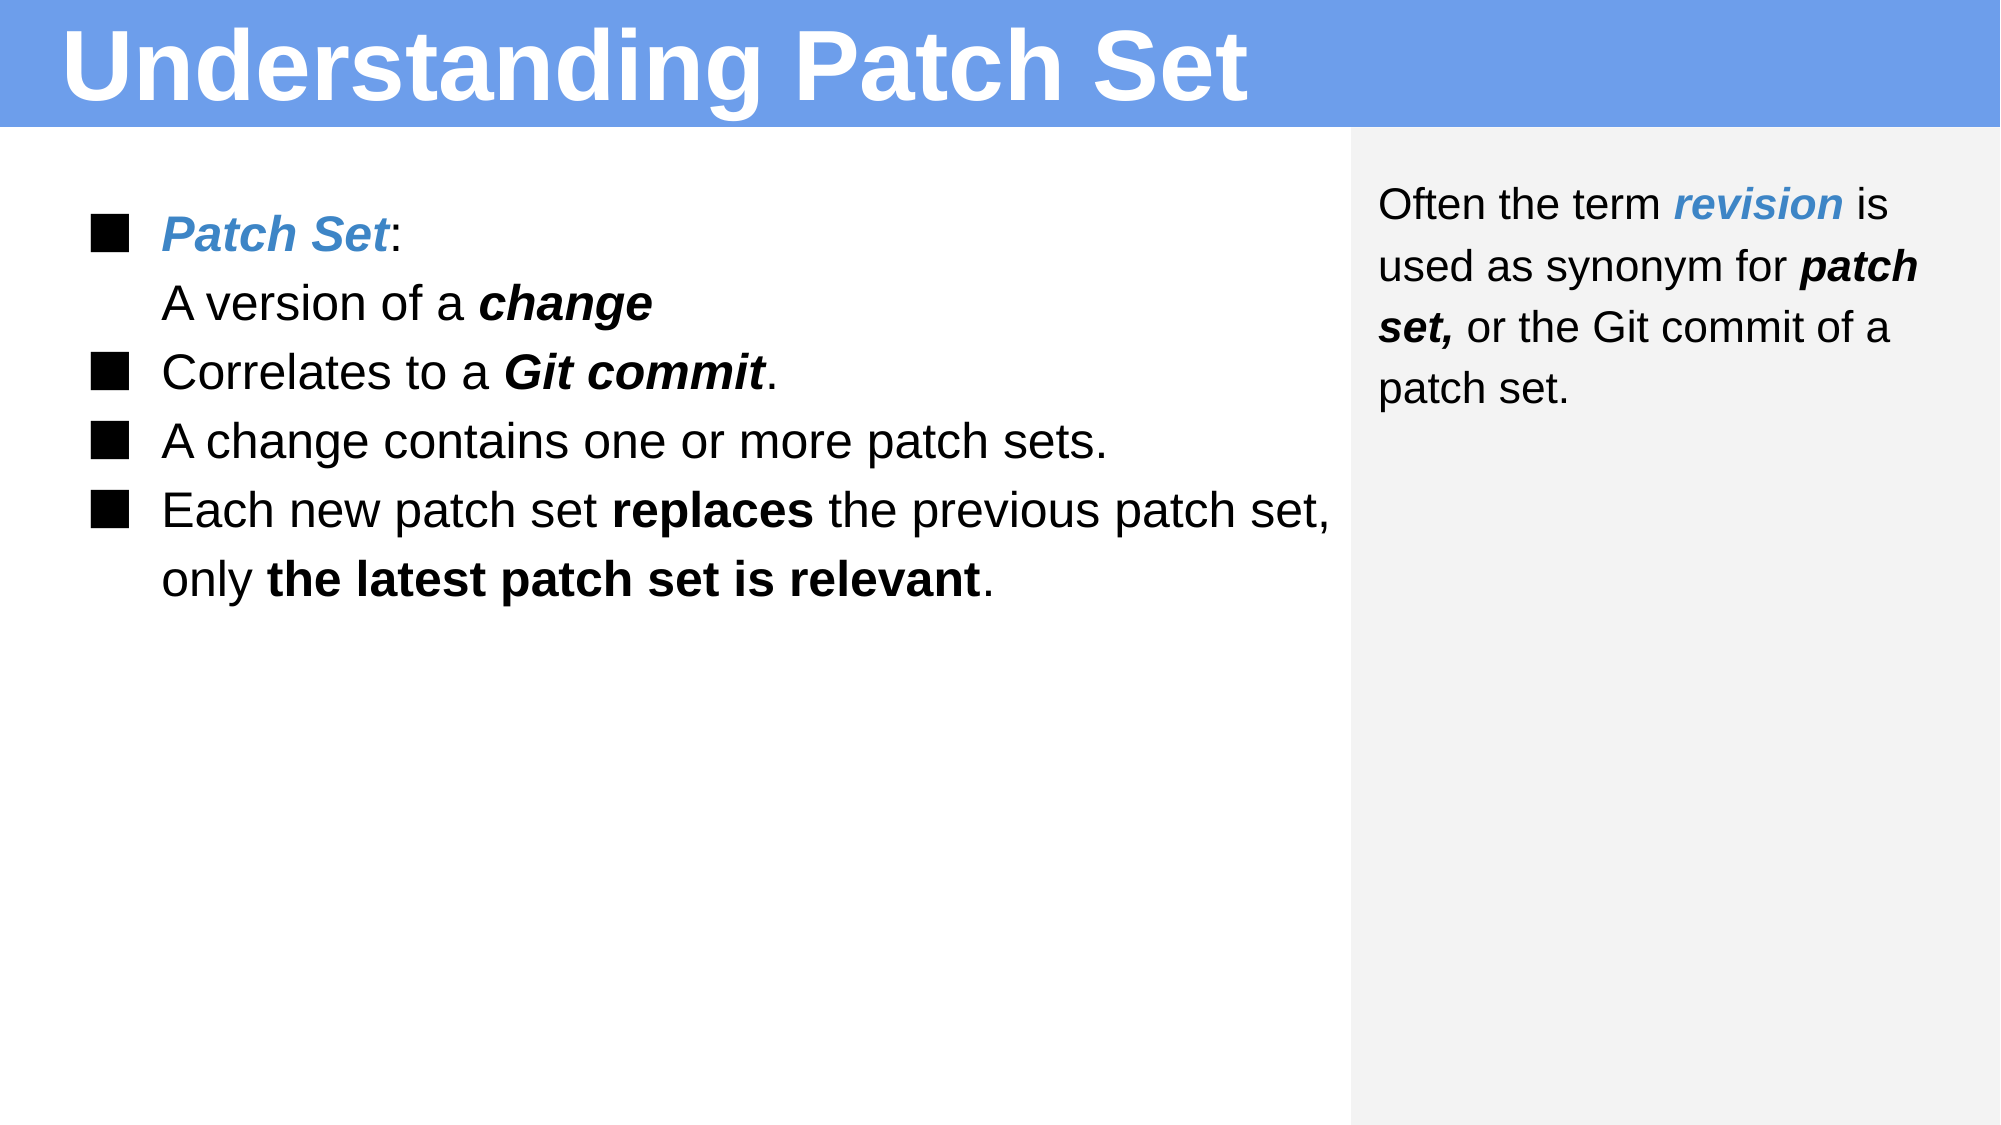

# Understanding Patch Set

Often the term revision is used as synonym for patch set, or the Git commit of a patch set.
Patch Set:
A version of a change
Correlates to a Git commit.
A change contains one or more patch sets.
Each new patch set replaces the previous patch set,
only the latest patch set is relevant.